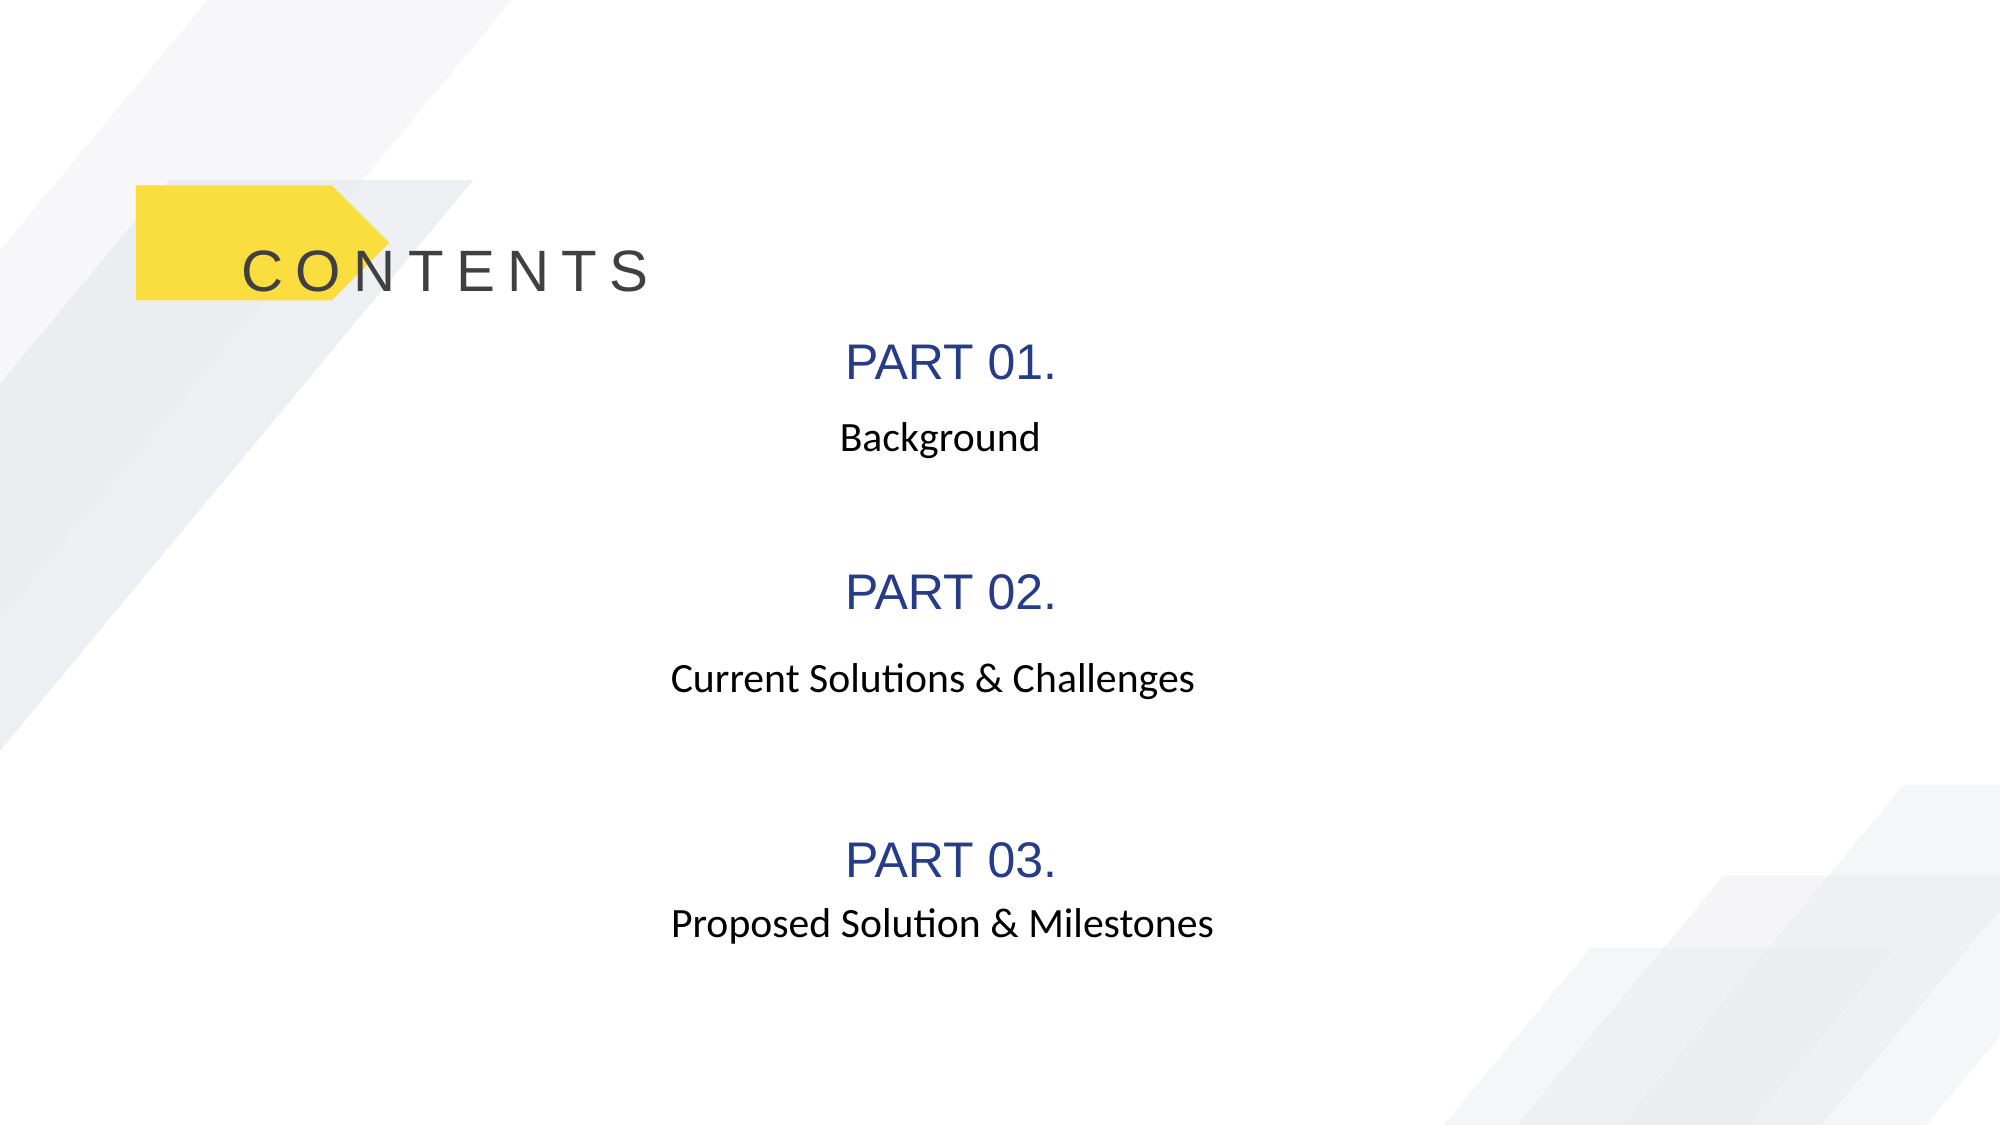

CONTENTS

PART 01.

Background

PART 02.
Current Solutions & Challenges

PART 03.
Proposed Solution & Milestones